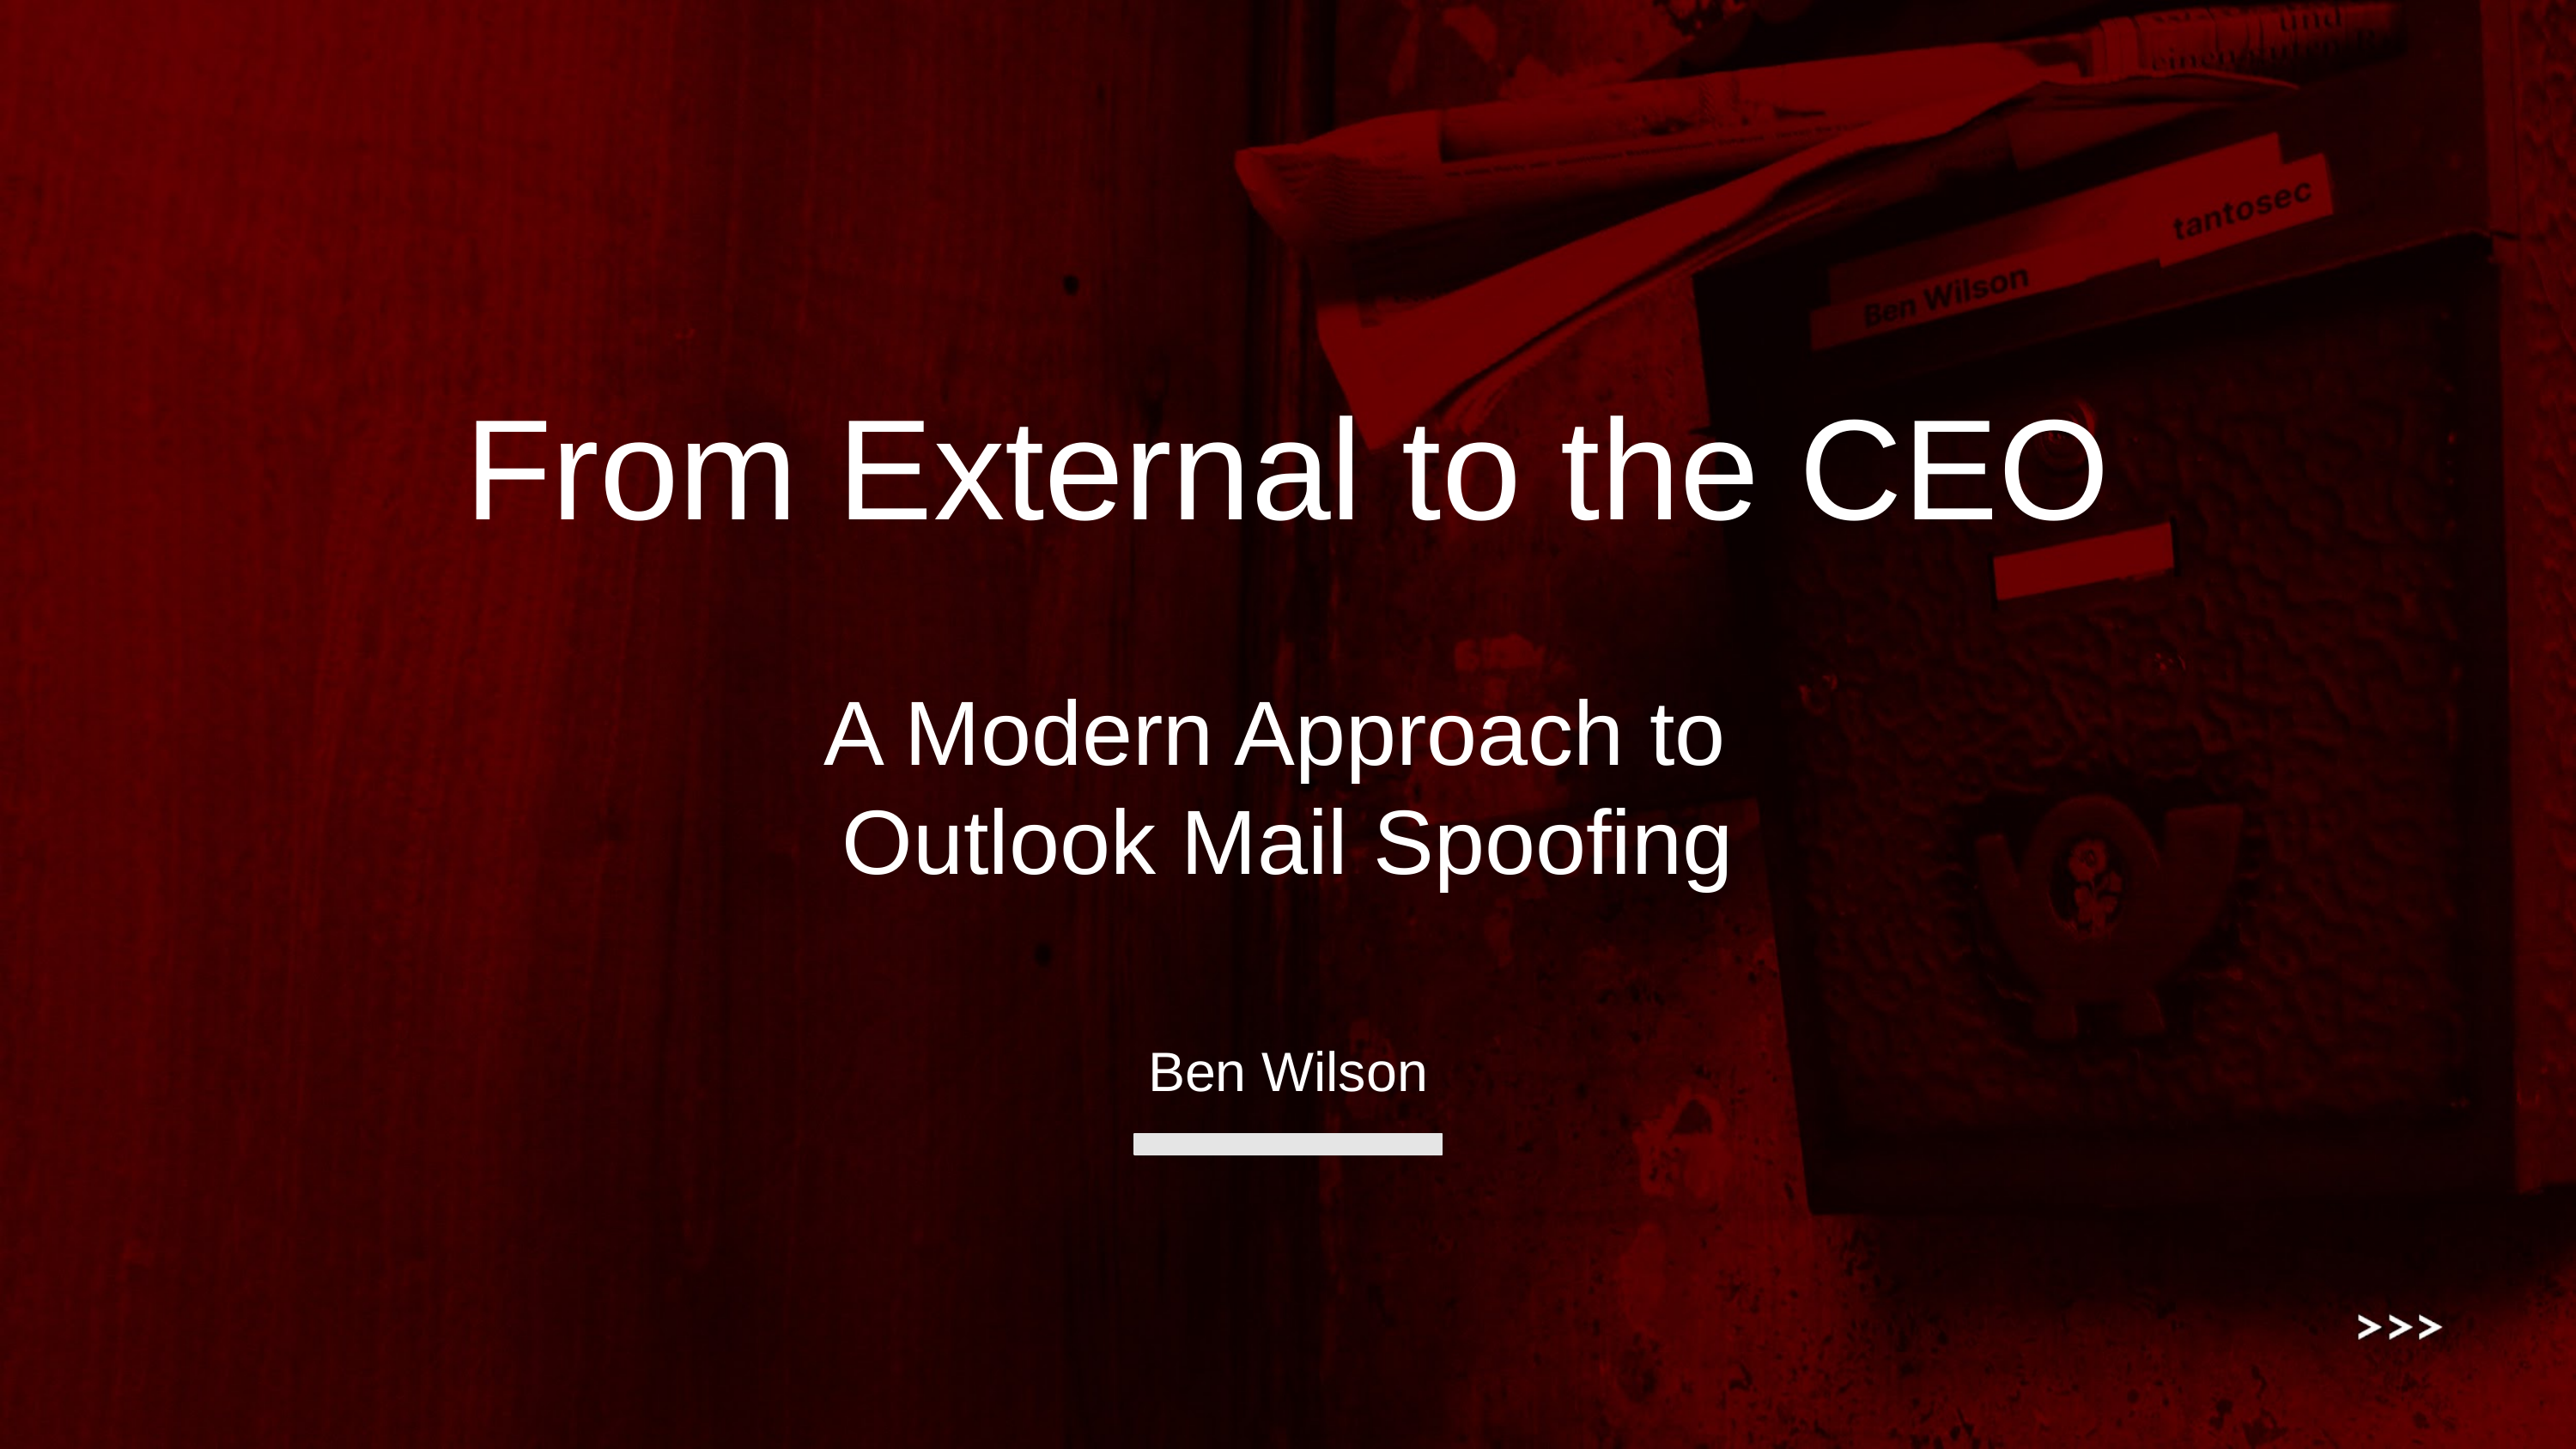

# From External to the CEO
A Modern Approach to
Outlook Mail Spoofing
Ben Wilson